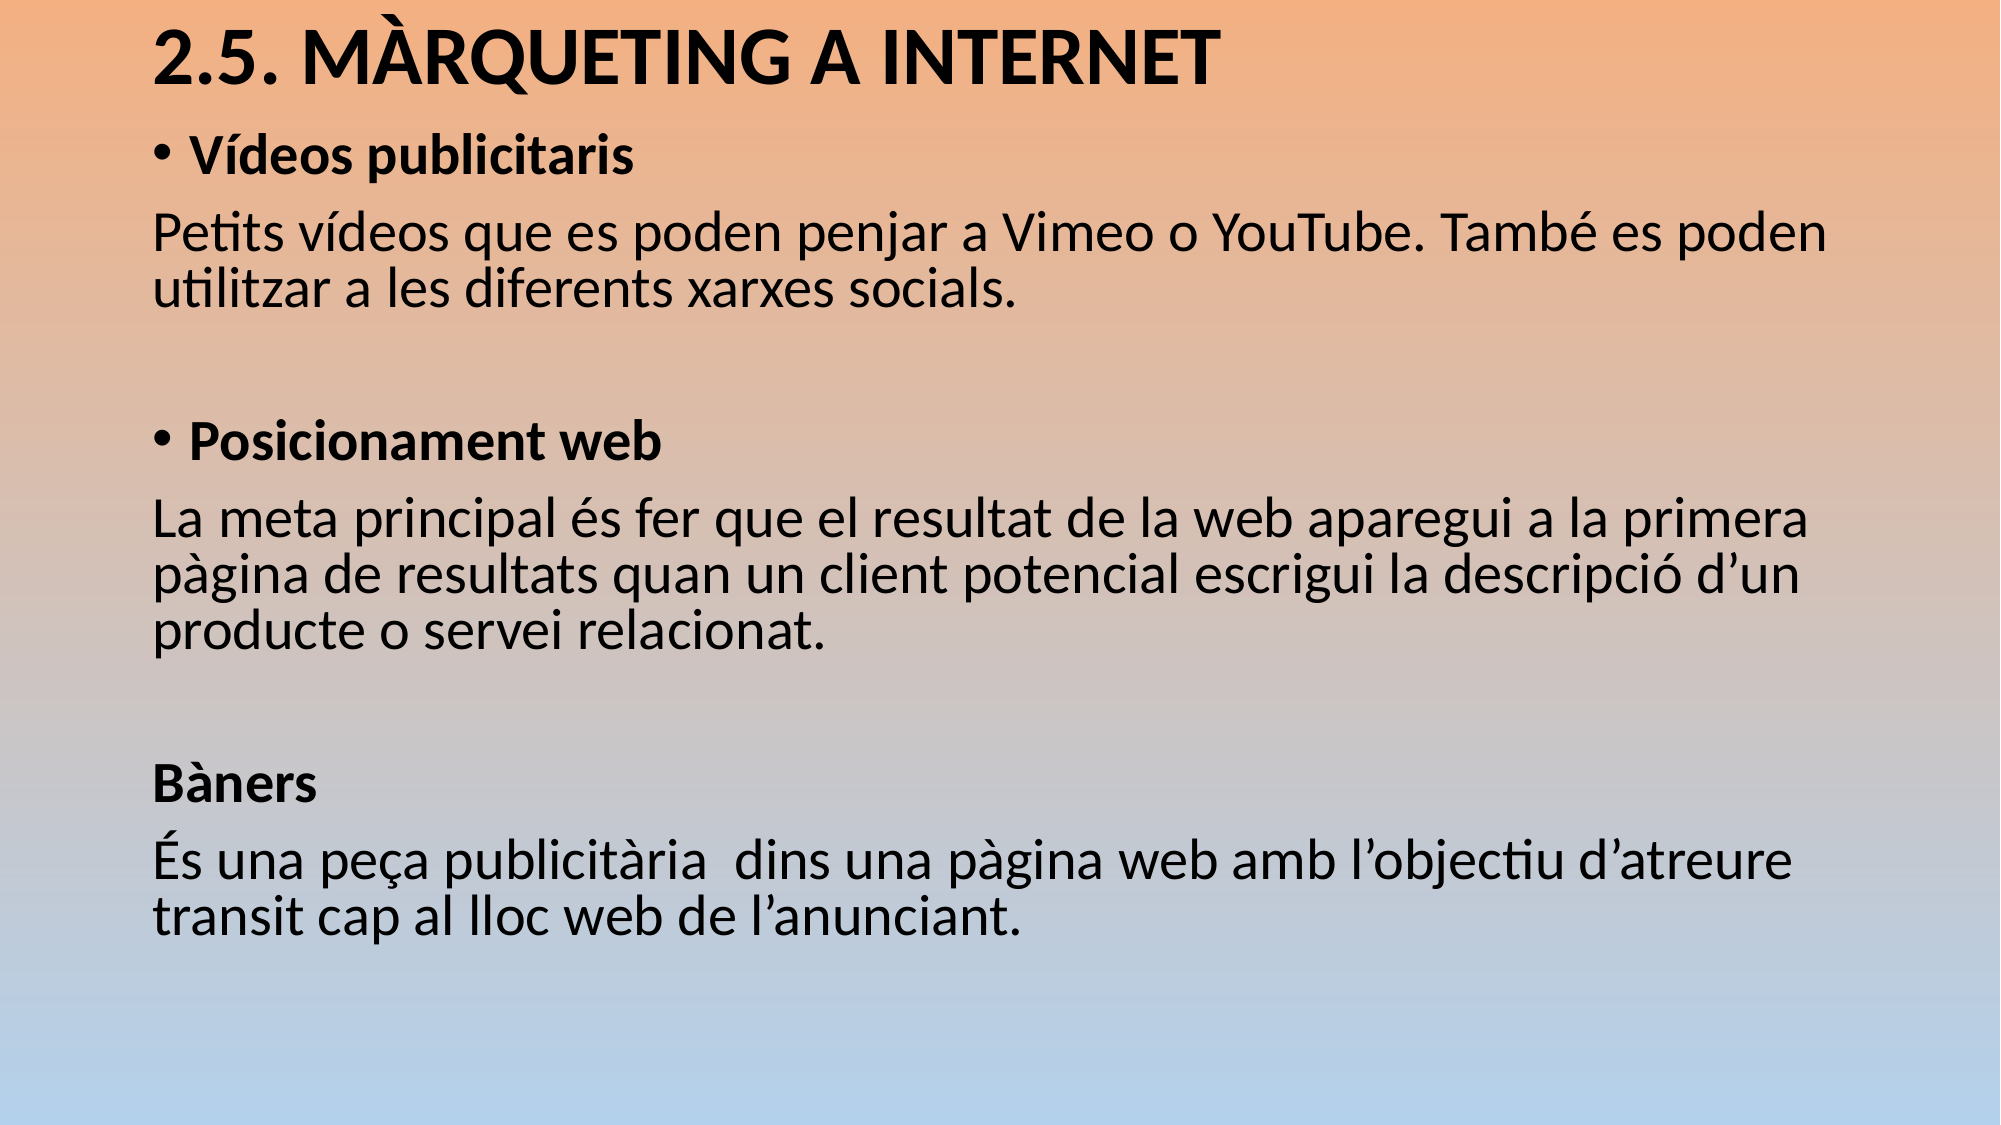

# 2.5. MÀRQUETING A INTERNET
Vídeos publicitaris
Petits vídeos que es poden penjar a Vimeo o YouTube. També es poden utilitzar a les diferents xarxes socials.

Posicionament web
La meta principal és fer que el resultat de la web aparegui a la primera pàgina de resultats quan un client potencial escrigui la descripció d’un producte o servei relacionat.

Bàners
És una peça publicitària  dins una pàgina web amb l’objectiu d’atreure transit cap al lloc web de l’anunciant.